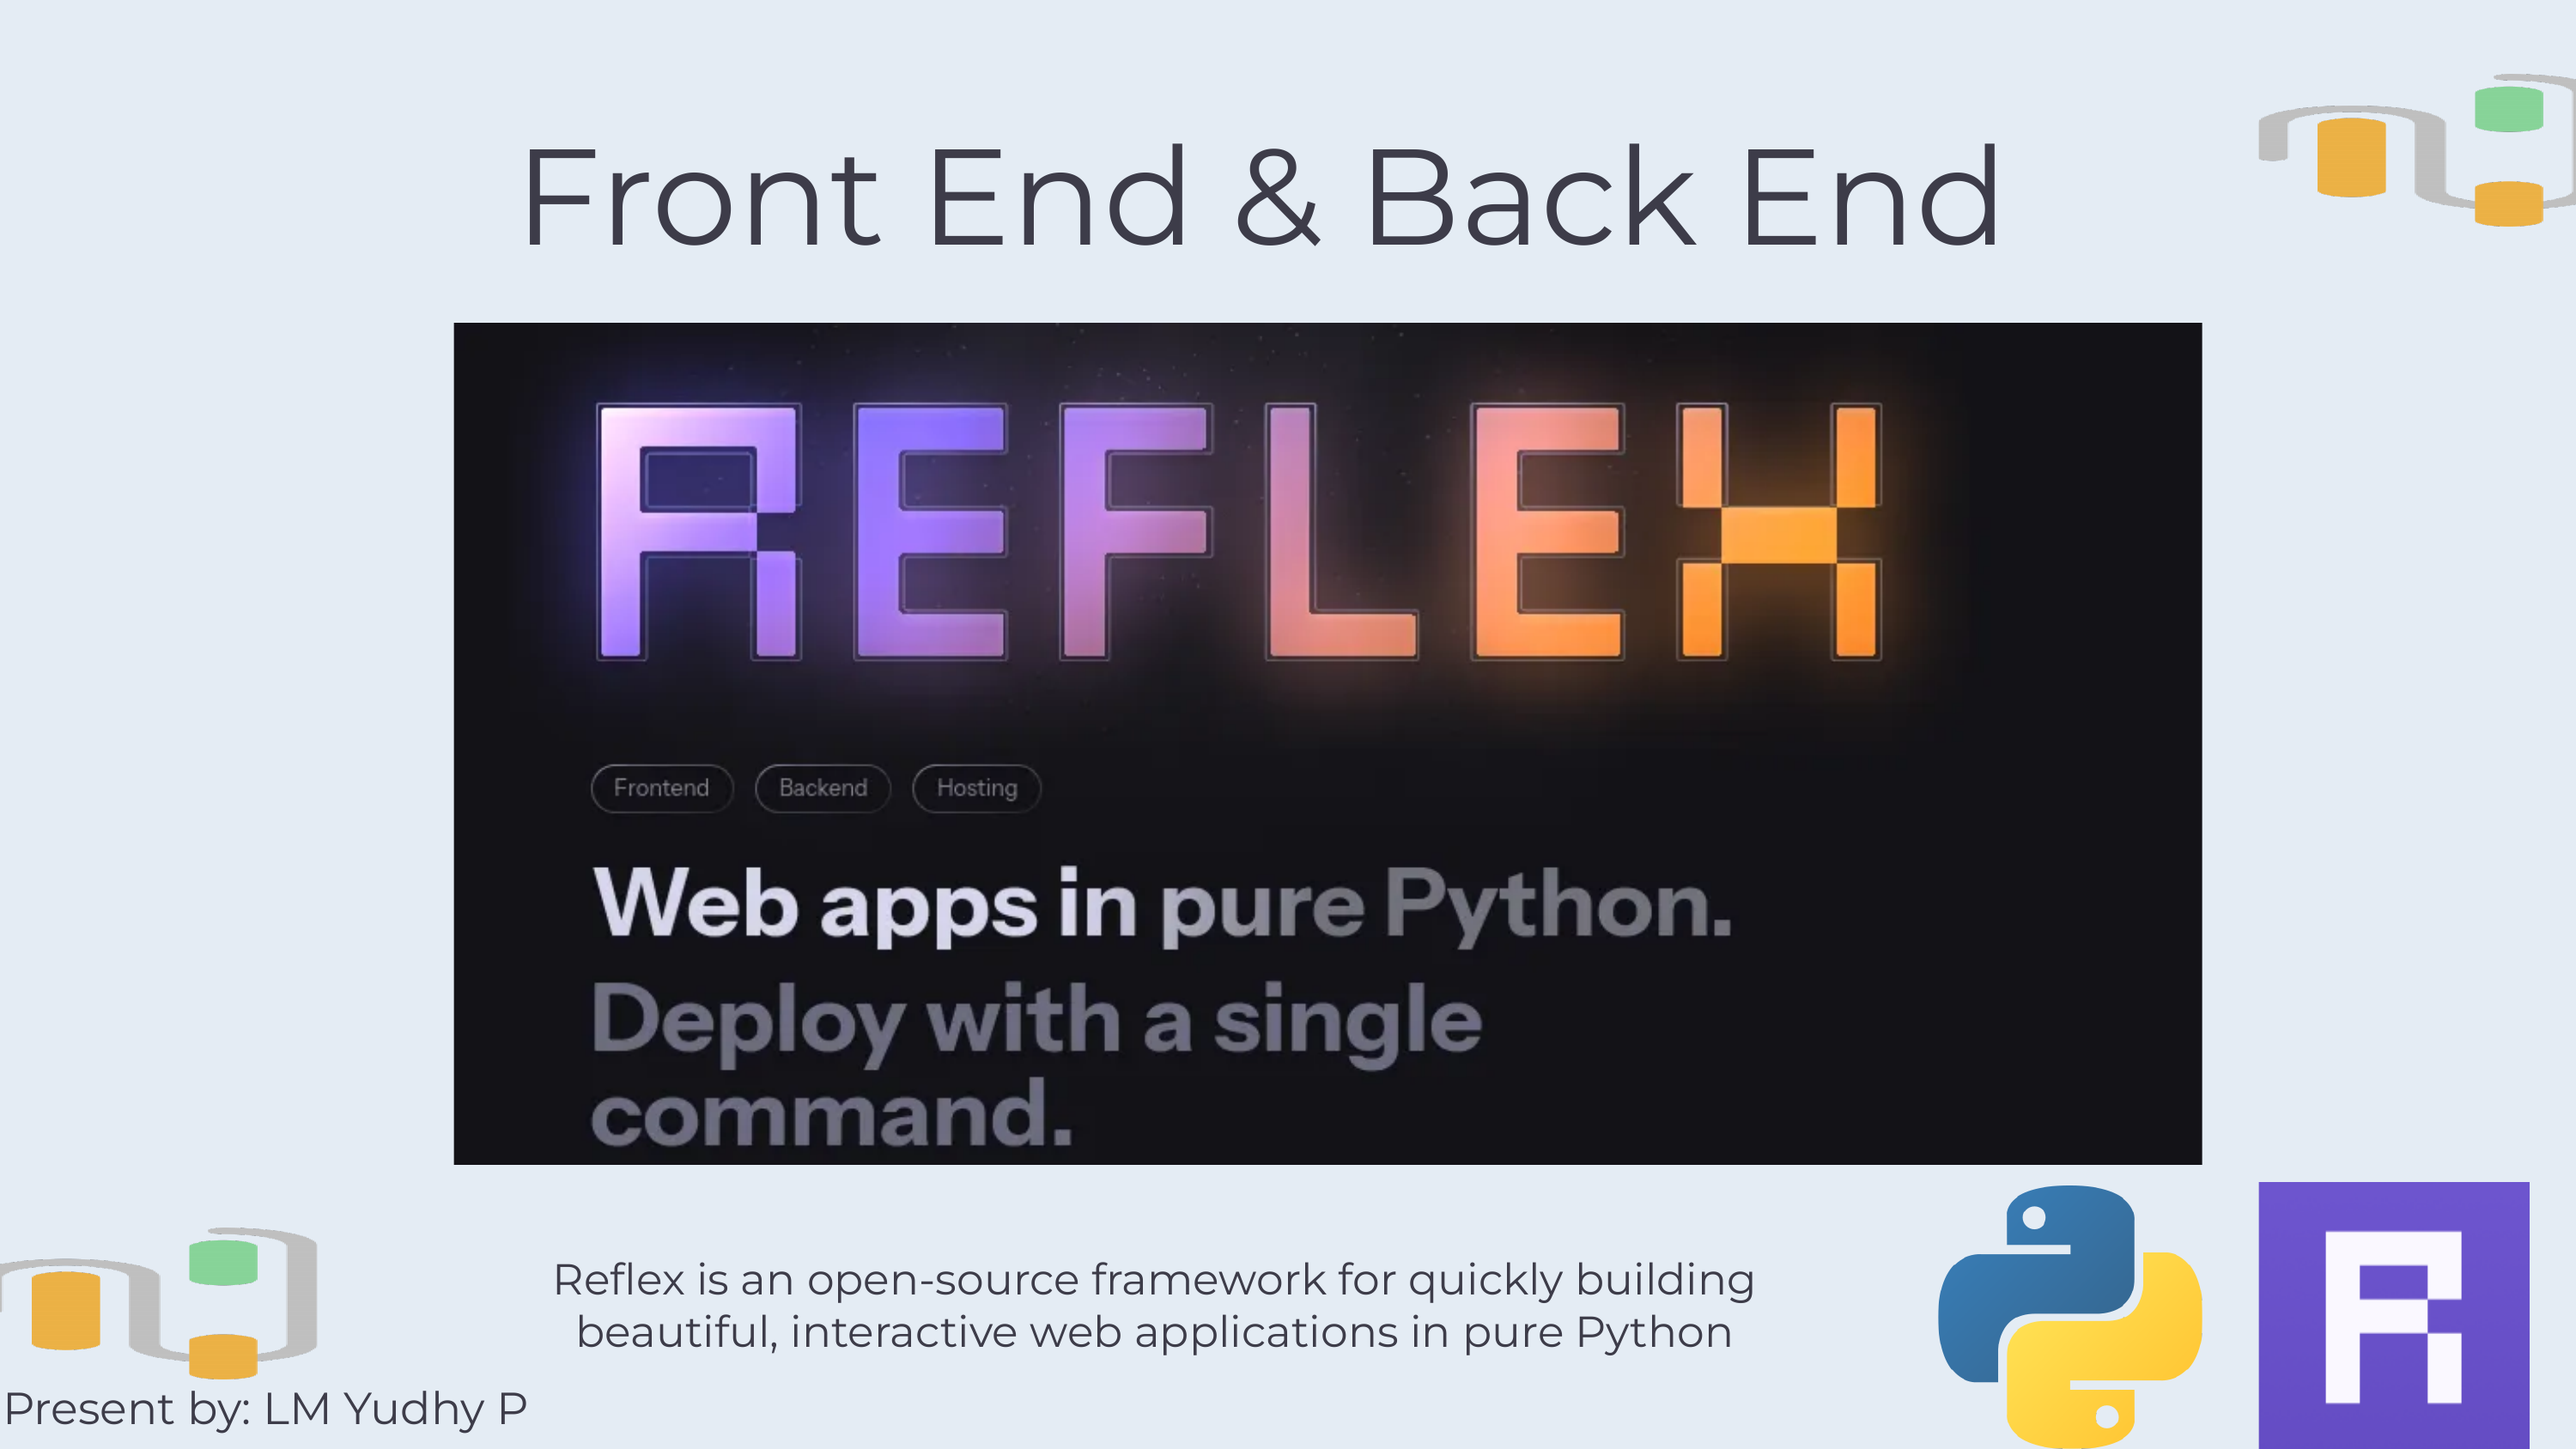

Front End & Back End

Reflex is an open-source framework for quickly building beautiful, interactive web applications in pure Python
Present by: LM Yudhy P